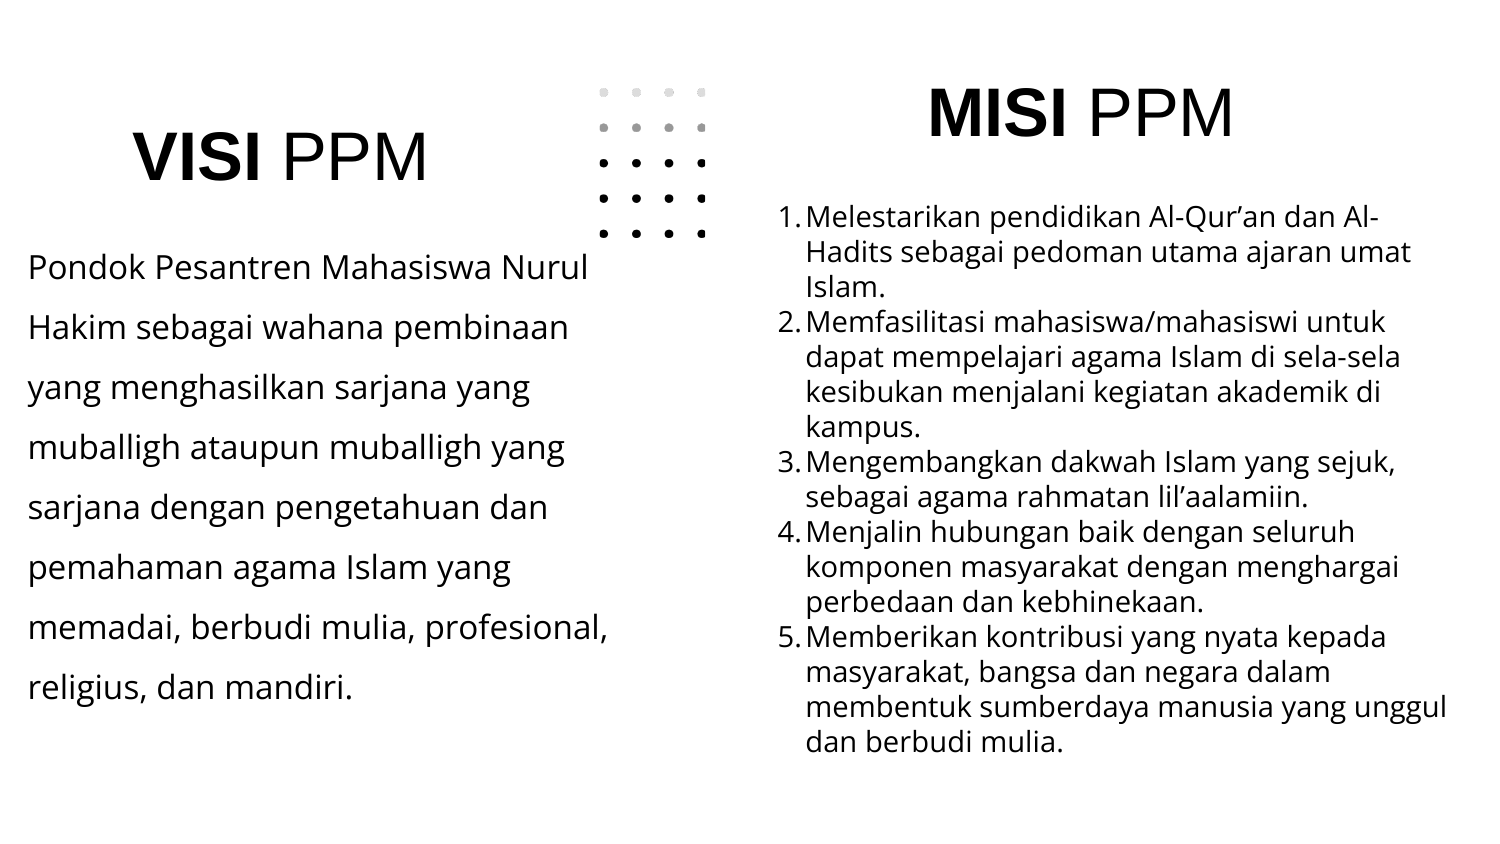

MISI PPM

VISI PPM

Melestarikan pendidikan Al-Qur’an dan Al-Hadits sebagai pedoman utama ajaran umat Islam.
Memfasilitasi mahasiswa/mahasiswi untuk dapat mempelajari agama Islam di sela-sela kesibukan menjalani kegiatan akademik di kampus.
Mengembangkan dakwah Islam yang sejuk, sebagai agama rahmatan lil’aalamiin.
Menjalin hubungan baik dengan seluruh komponen masyarakat dengan menghargai perbedaan dan kebhinekaan.
Memberikan kontribusi yang nyata kepada masyarakat, bangsa dan negara dalam membentuk sumberdaya manusia yang unggul dan berbudi mulia.

Pondok Pesantren Mahasiswa Nurul Hakim sebagai wahana pembinaan yang menghasilkan sarjana yang muballigh ataupun muballigh yang sarjana dengan pengetahuan dan pemahaman agama Islam yang memadai, berbudi mulia, profesional, religius, dan mandiri.